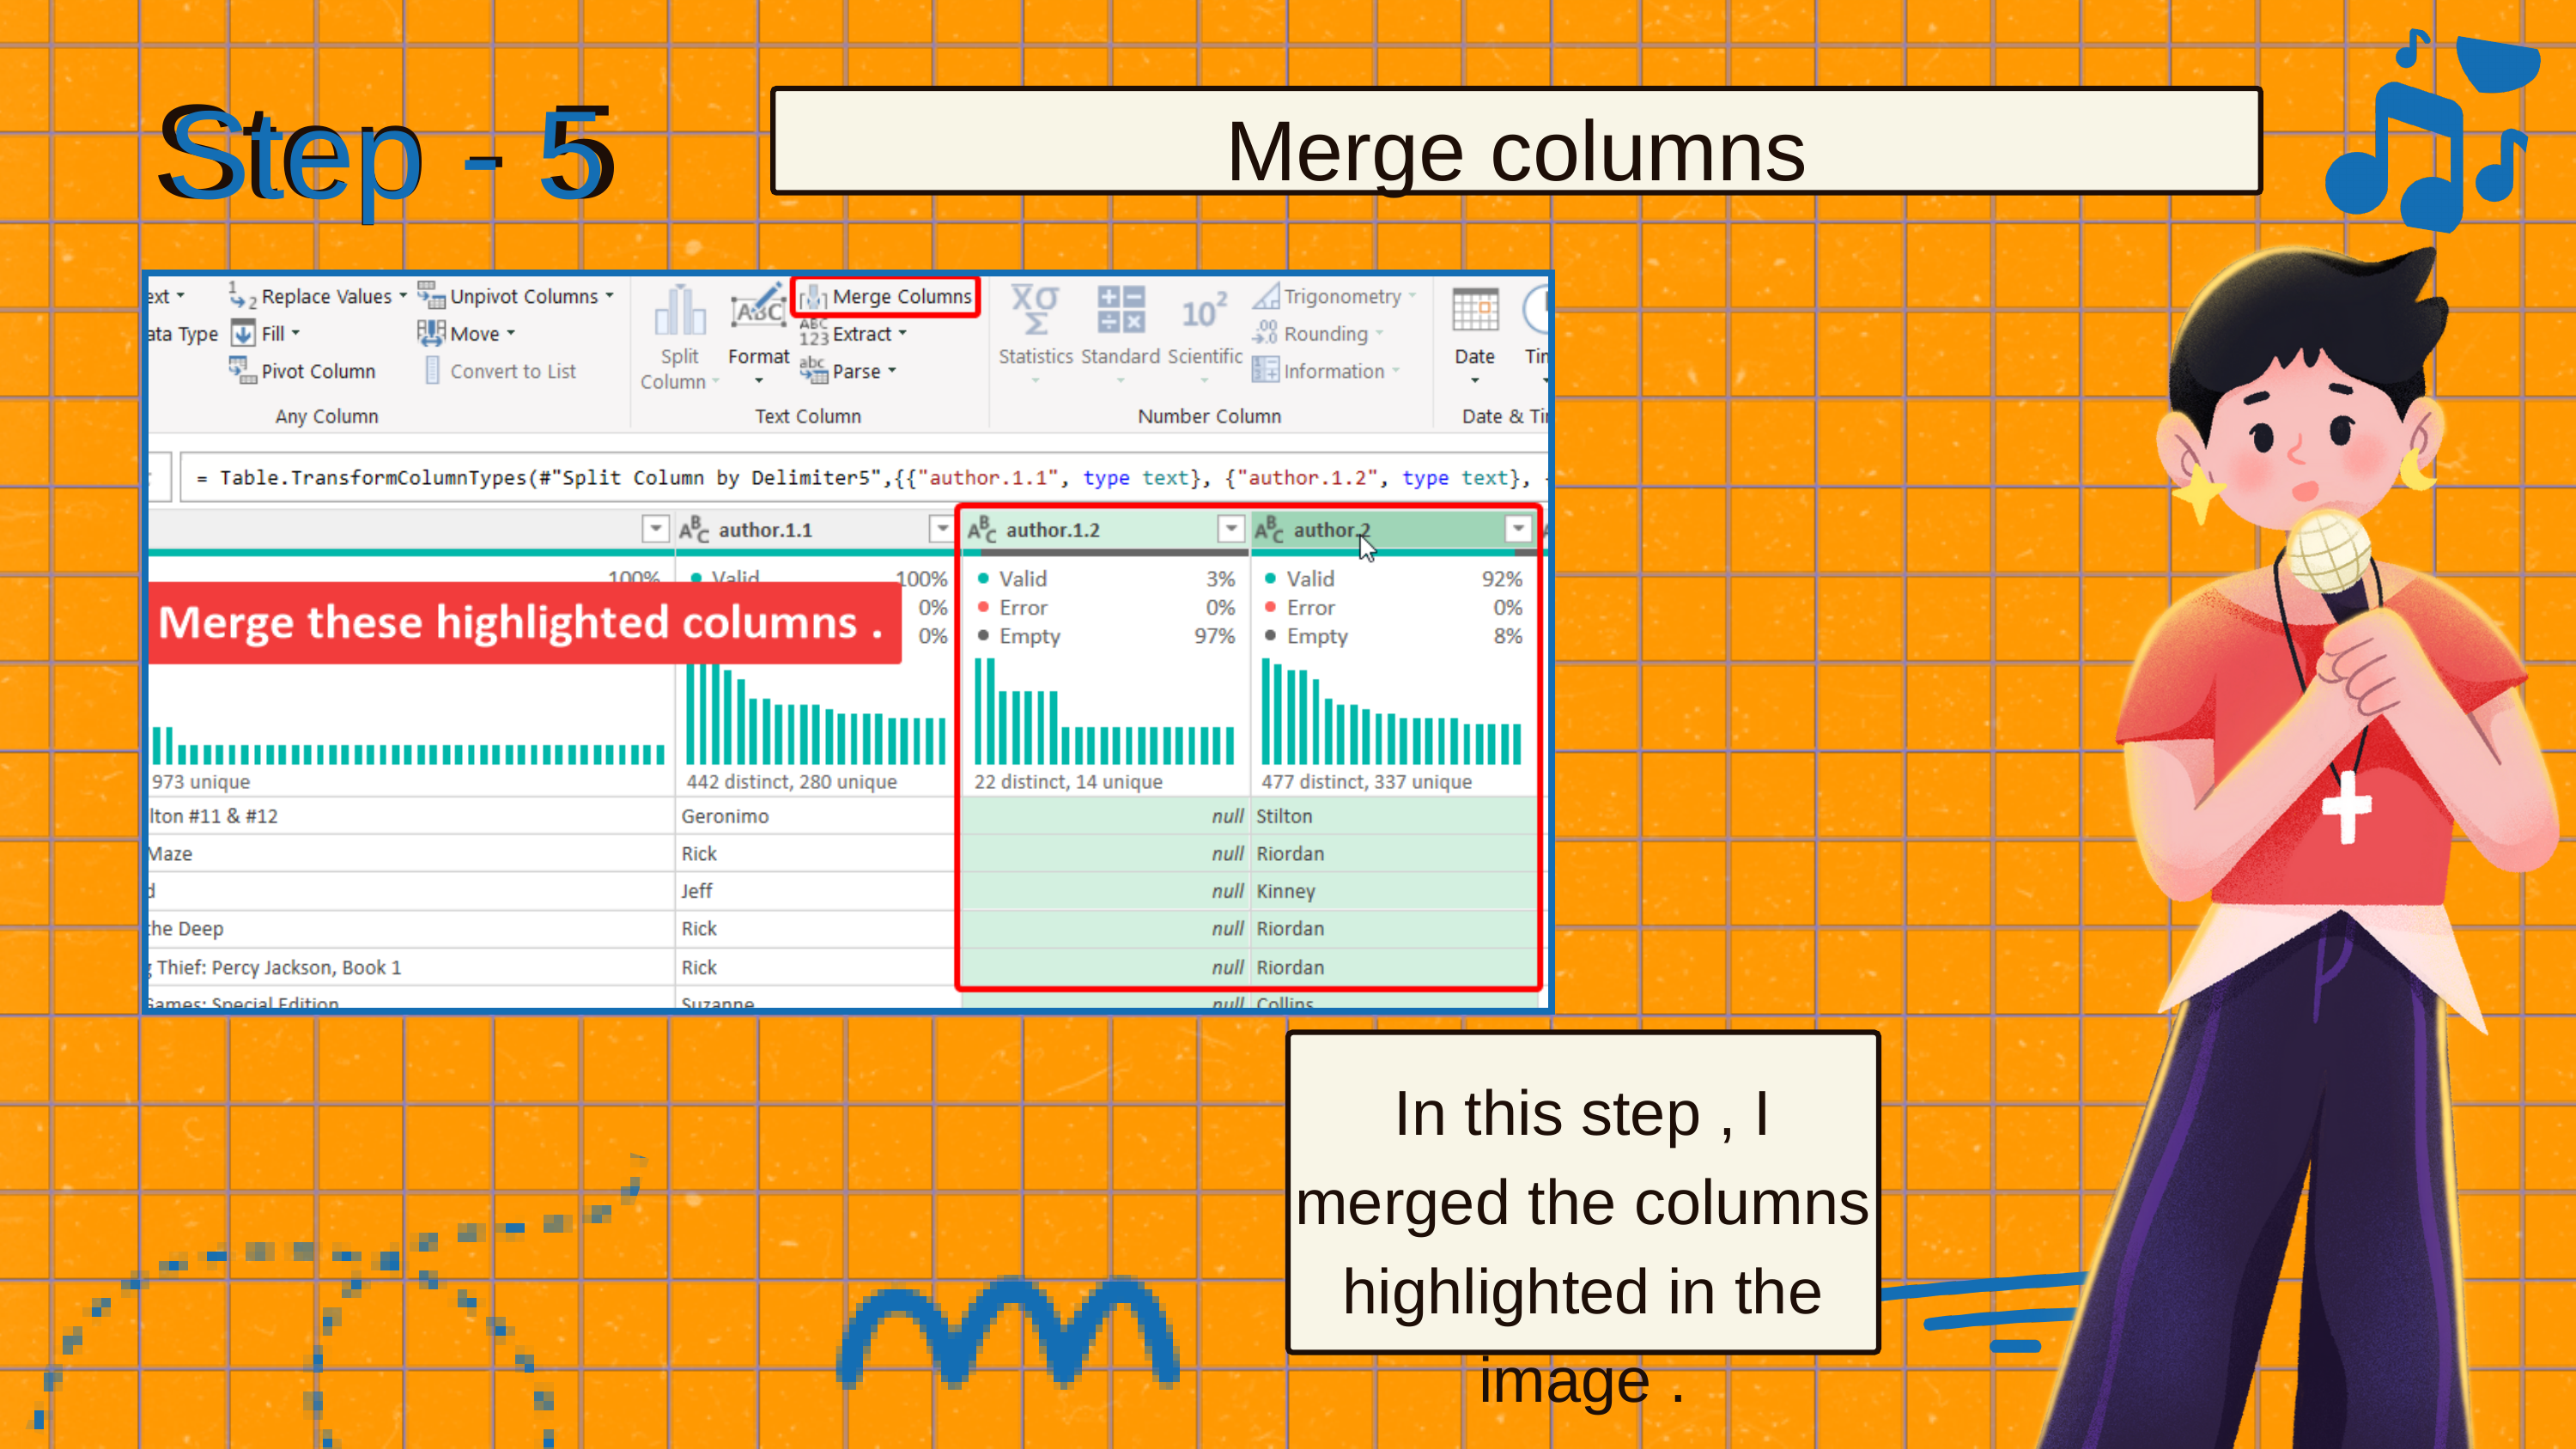

Step - 5
Merge columns
Step - 5

In this step , I merged the columns highlighted in the image .